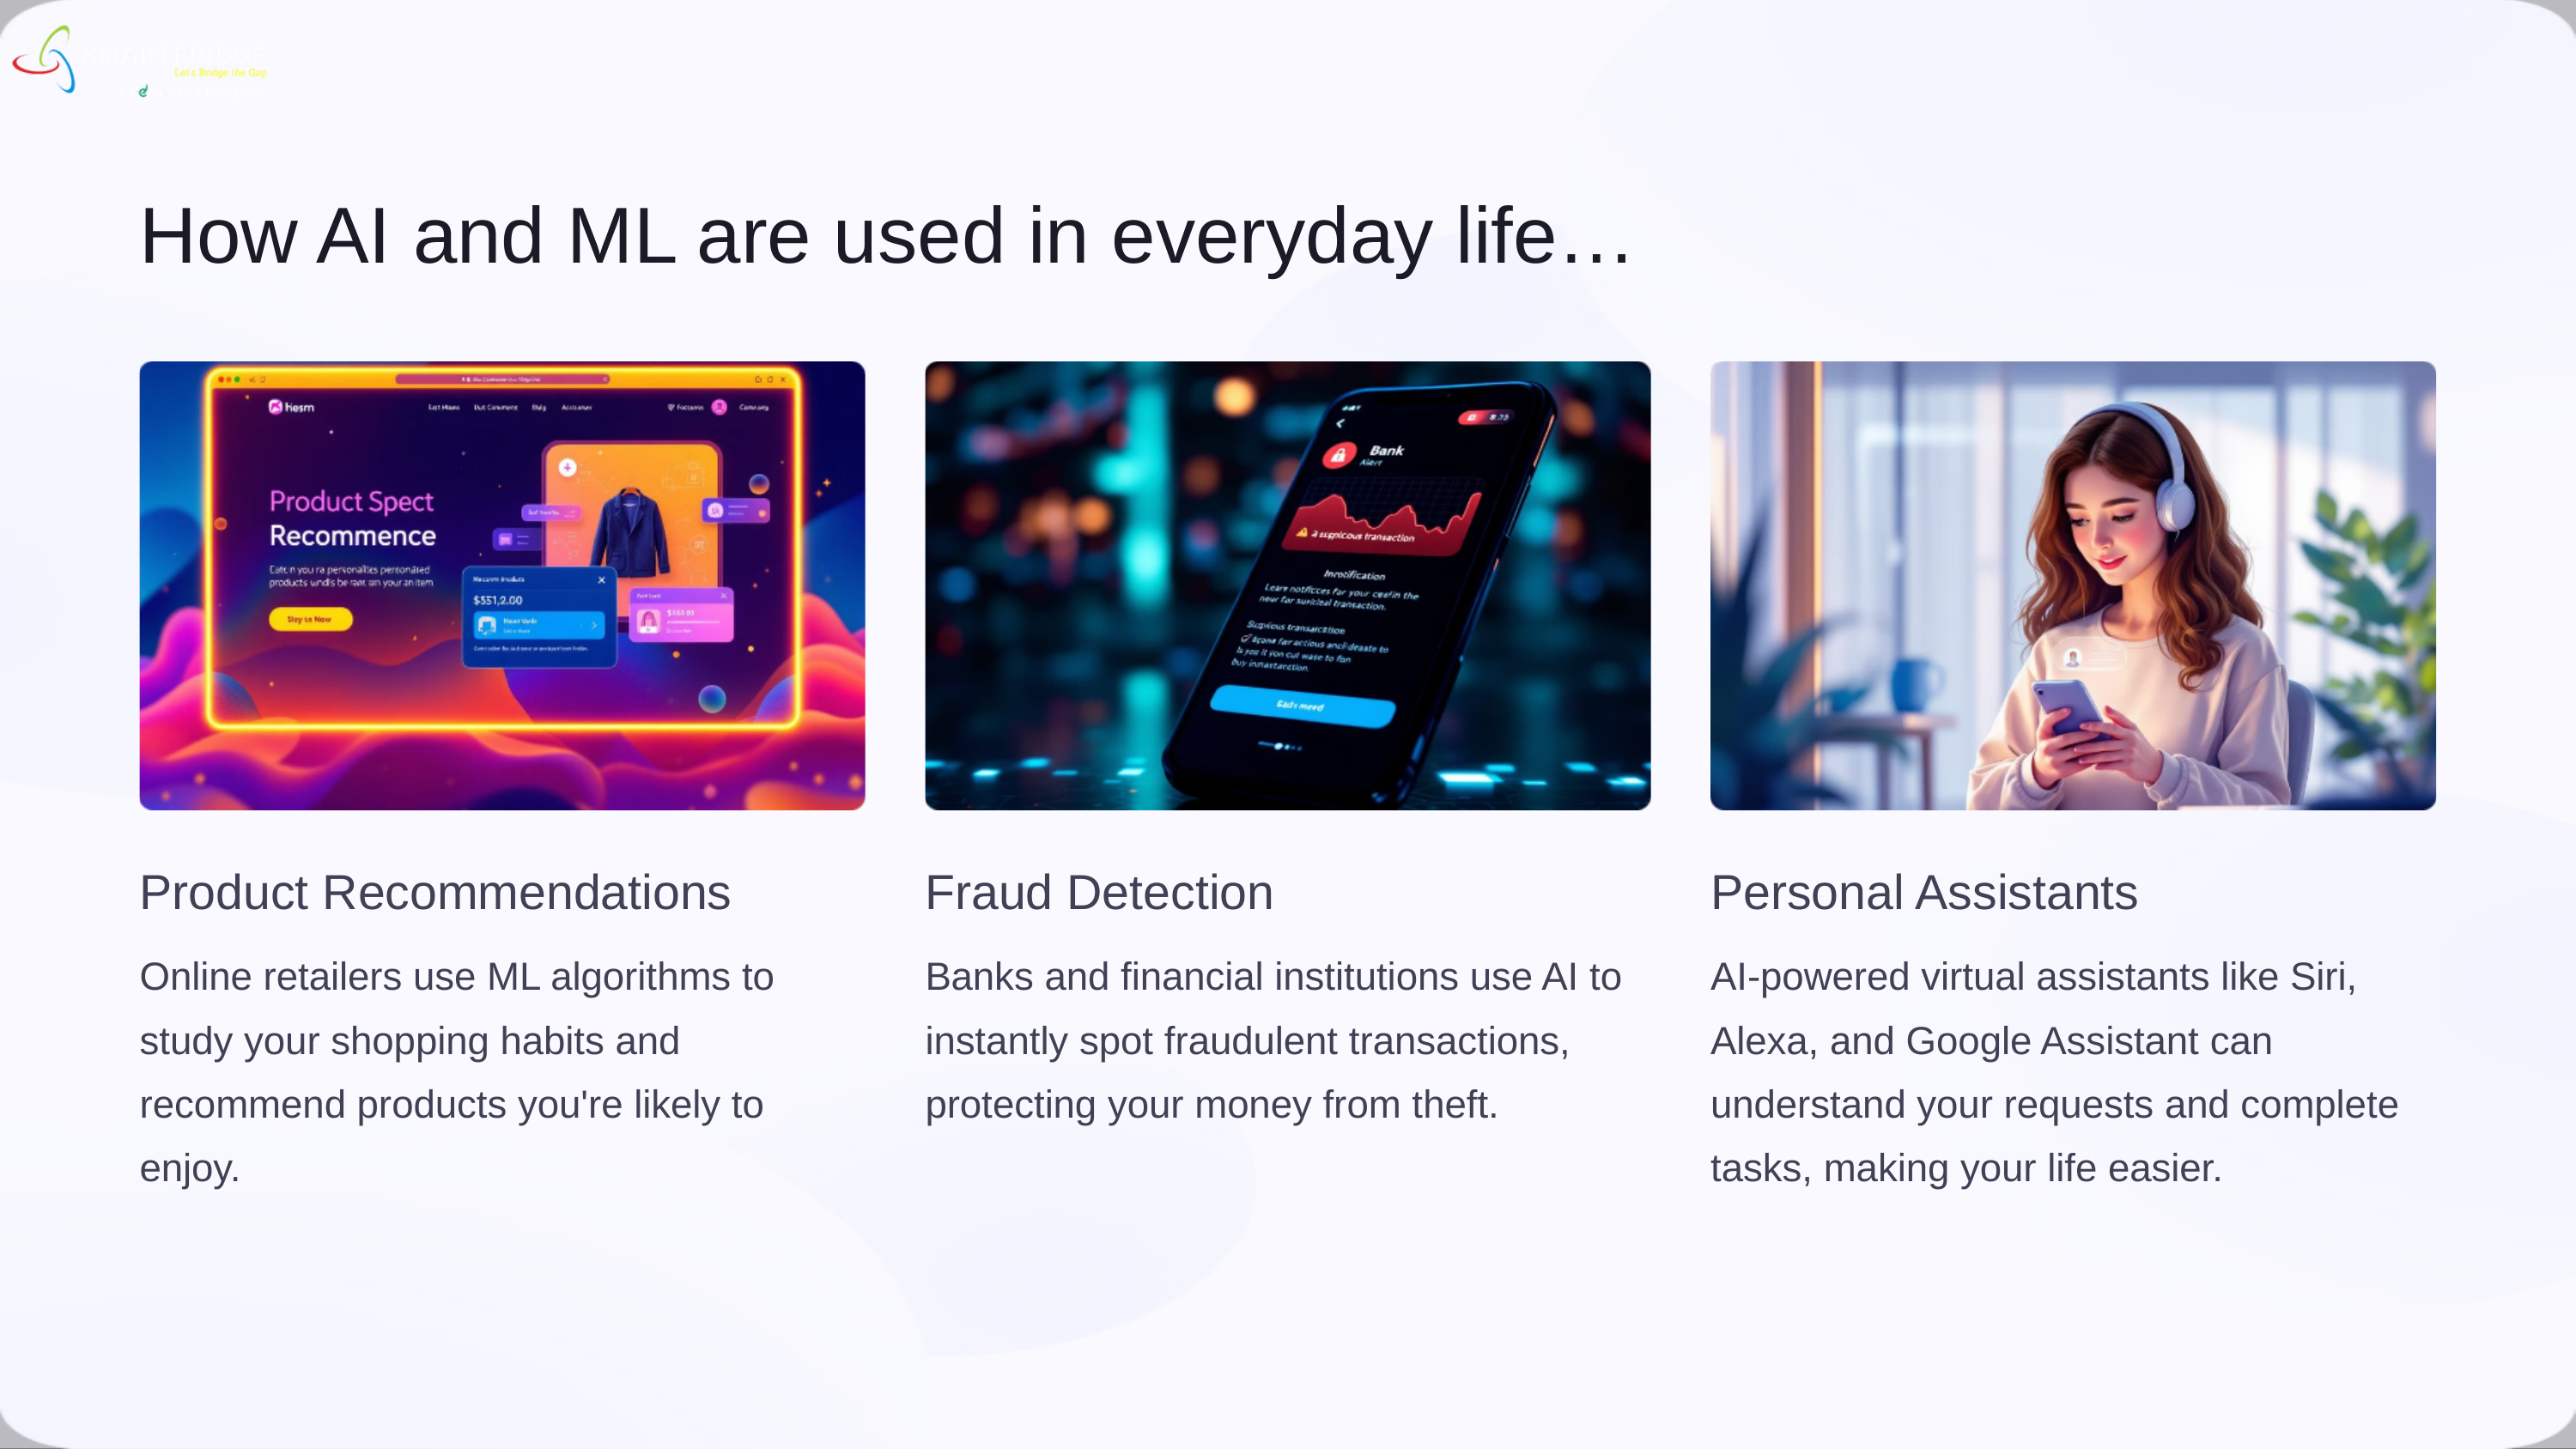

How AI and ML are used in everyday life…

Product Recommendations
Personal Assistants
Fraud Detection
Online retailers use ML algorithms to study your shopping habits and recommend products you're likely to enjoy.
AI-powered virtual assistants like Siri, Alexa, and Google Assistant can understand your requests and complete tasks, making your life easier.
Banks and financial institutions use AI to instantly spot fraudulent transactions, protecting your money from theft.